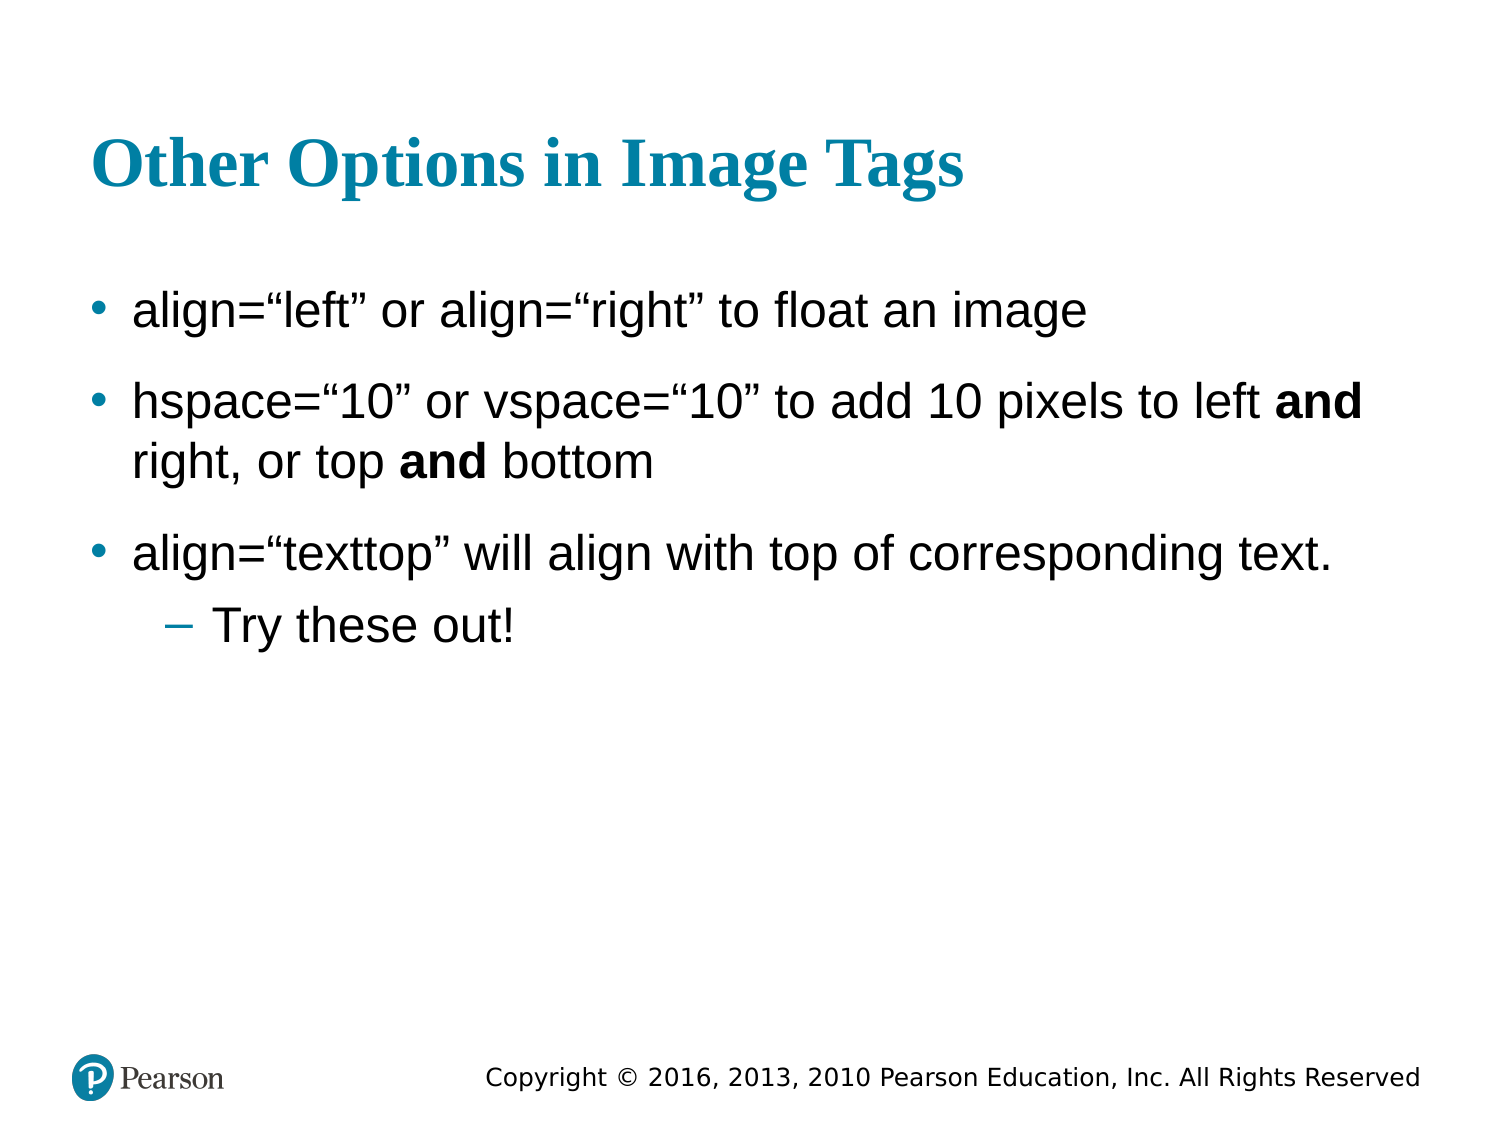

# Other Options in Image Tags
align=“left” or align=“right” to float an image
hspace=“10” or vspace=“10” to add 10 pixels to left and right, or top and bottom
align=“texttop” will align with top of corresponding text.
Try these out!